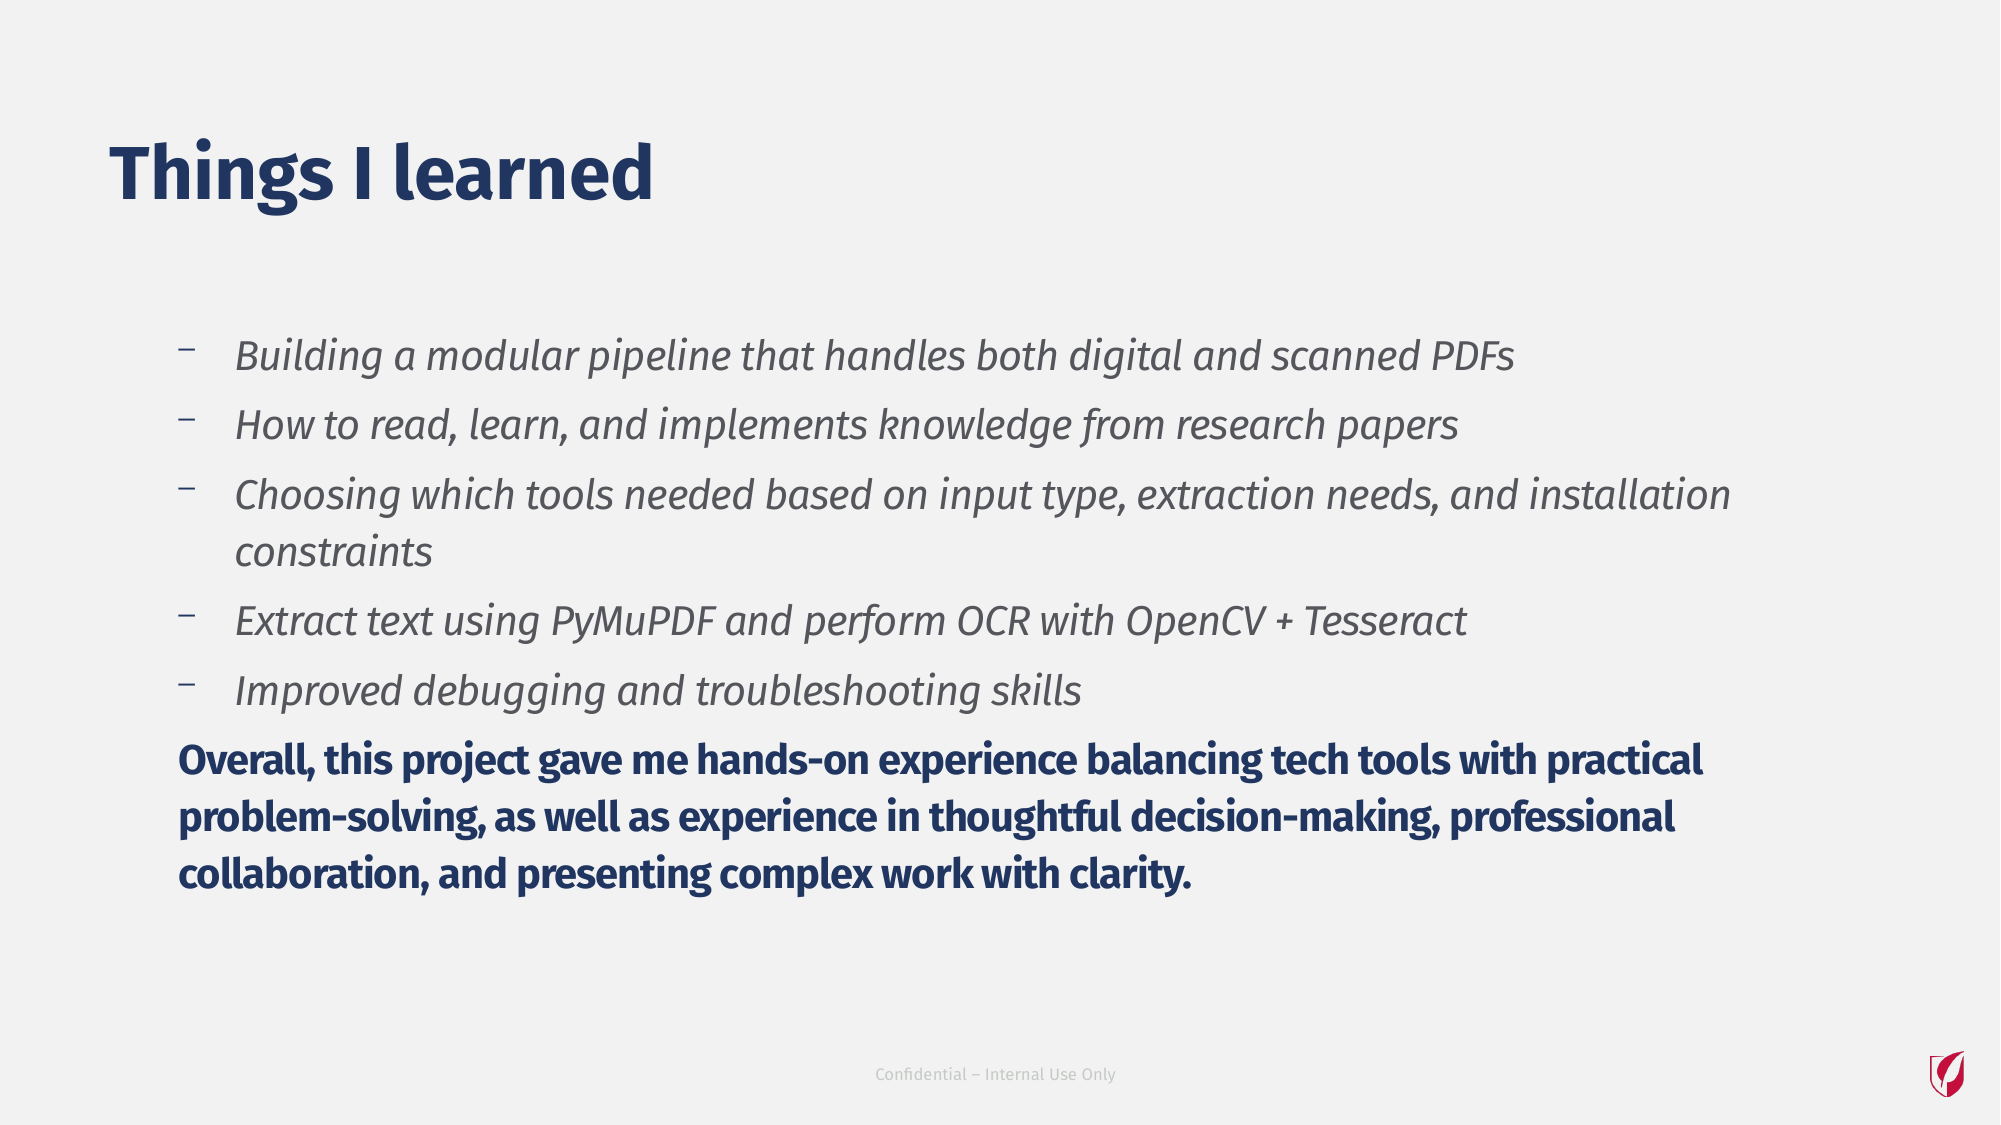

# Things I learned
Building a modular pipeline that handles both digital and scanned PDFs
How to read, learn, and implements knowledge from research papers
Choosing which tools needed based on input type, extraction needs, and installation constraints
Extract text using PyMuPDF and perform OCR with OpenCV + Tesseract
Improved debugging and troubleshooting skills
Overall, this project gave me hands-on experience balancing tech tools with practical problem-solving, as well as experience in thoughtful decision-making, professional collaboration, and presenting complex work with clarity.